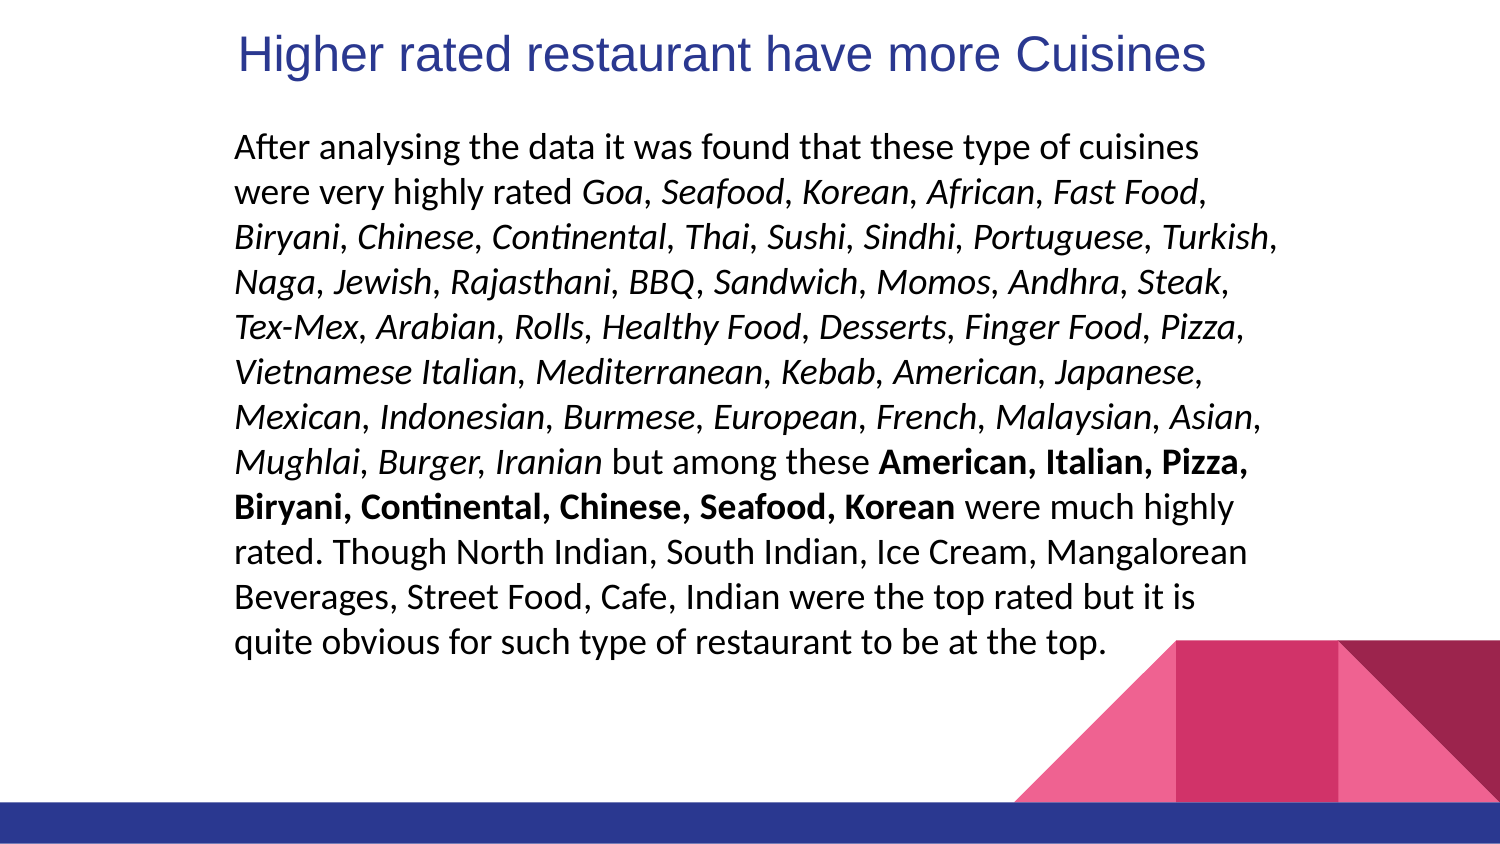

# Higher rated restaurant have more Cuisines
After analysing the data it was found that these type of cuisines were very highly rated Goa, Seafood, Korean, African, Fast Food, Biryani, Chinese, Continental, Thai, Sushi, Sindhi, Portuguese, Turkish, Naga, Jewish, Rajasthani, BBQ, Sandwich, Momos, Andhra, Steak, Tex-Mex, Arabian, Rolls, Healthy Food, Desserts, Finger Food, Pizza, Vietnamese Italian, Mediterranean, Kebab, American, Japanese, Mexican, Indonesian, Burmese, European, French, Malaysian, Asian, Mughlai, Burger, Iranian but among these American, Italian, Pizza, Biryani, Continental, Chinese, Seafood, Korean were much highly rated. Though North Indian, South Indian, Ice Cream, Mangalorean Beverages, Street Food, Cafe, Indian were the top rated but it is quite obvious for such type of restaurant to be at the top.